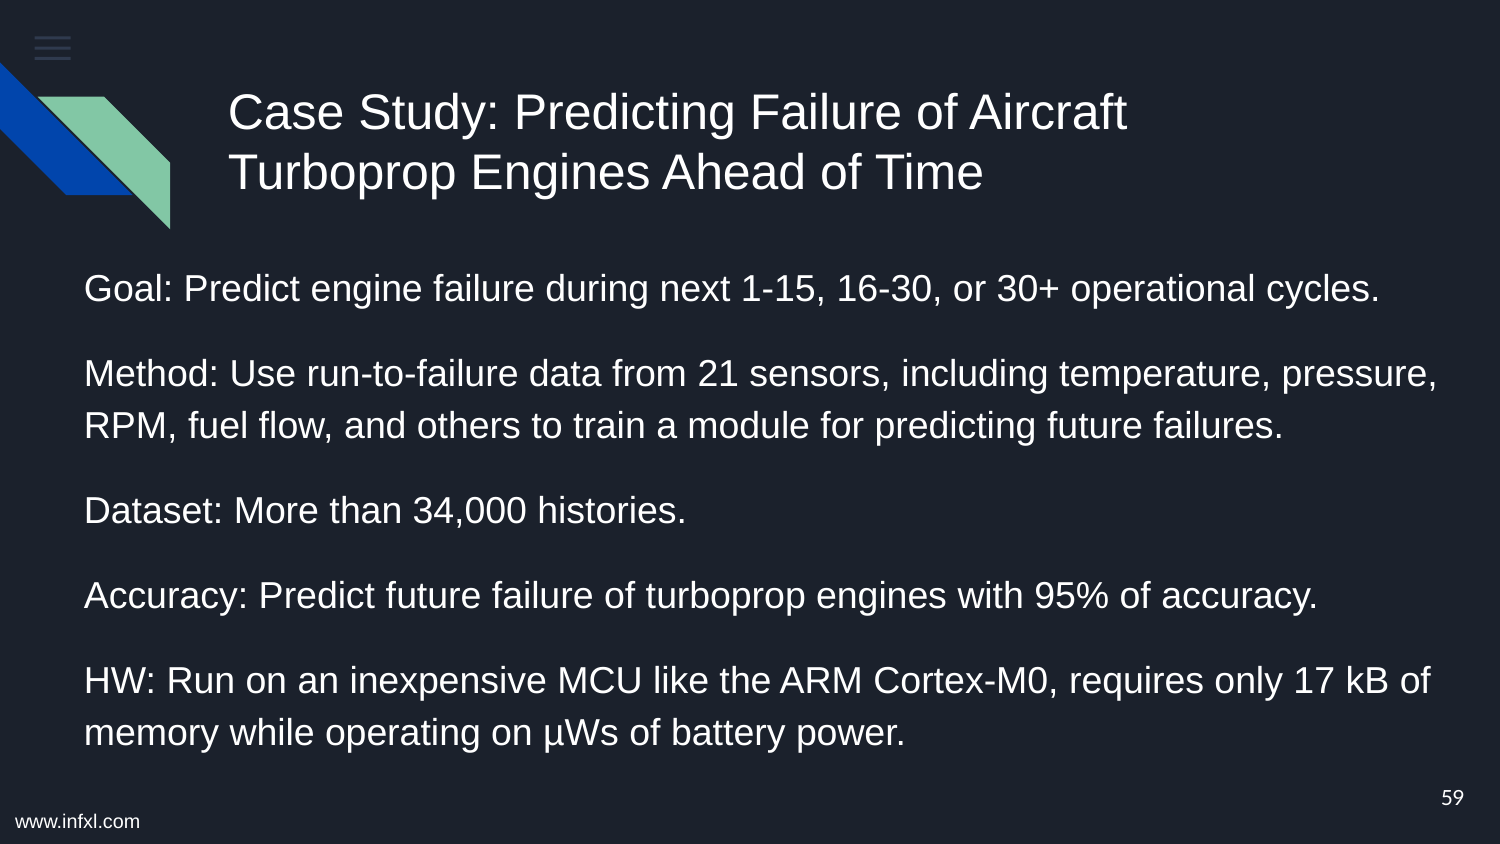

# Case Study: Predicting Failure of Aircraft Turboprop Engines Ahead of Time
Goal: Predict engine failure during next 1-15, 16-30, or 30+ operational cycles.
Method: Use run-to-failure data from 21 sensors, including temperature, pressure, RPM, fuel flow, and others to train a module for predicting future failures.
Dataset: More than 34,000 histories.
Accuracy: Predict future failure of turboprop engines with 95% of accuracy.
HW: Run on an inexpensive MCU like the ARM Cortex-M0, requires only 17 kB of memory while operating on µWs of battery power.

59
www.infxl.com